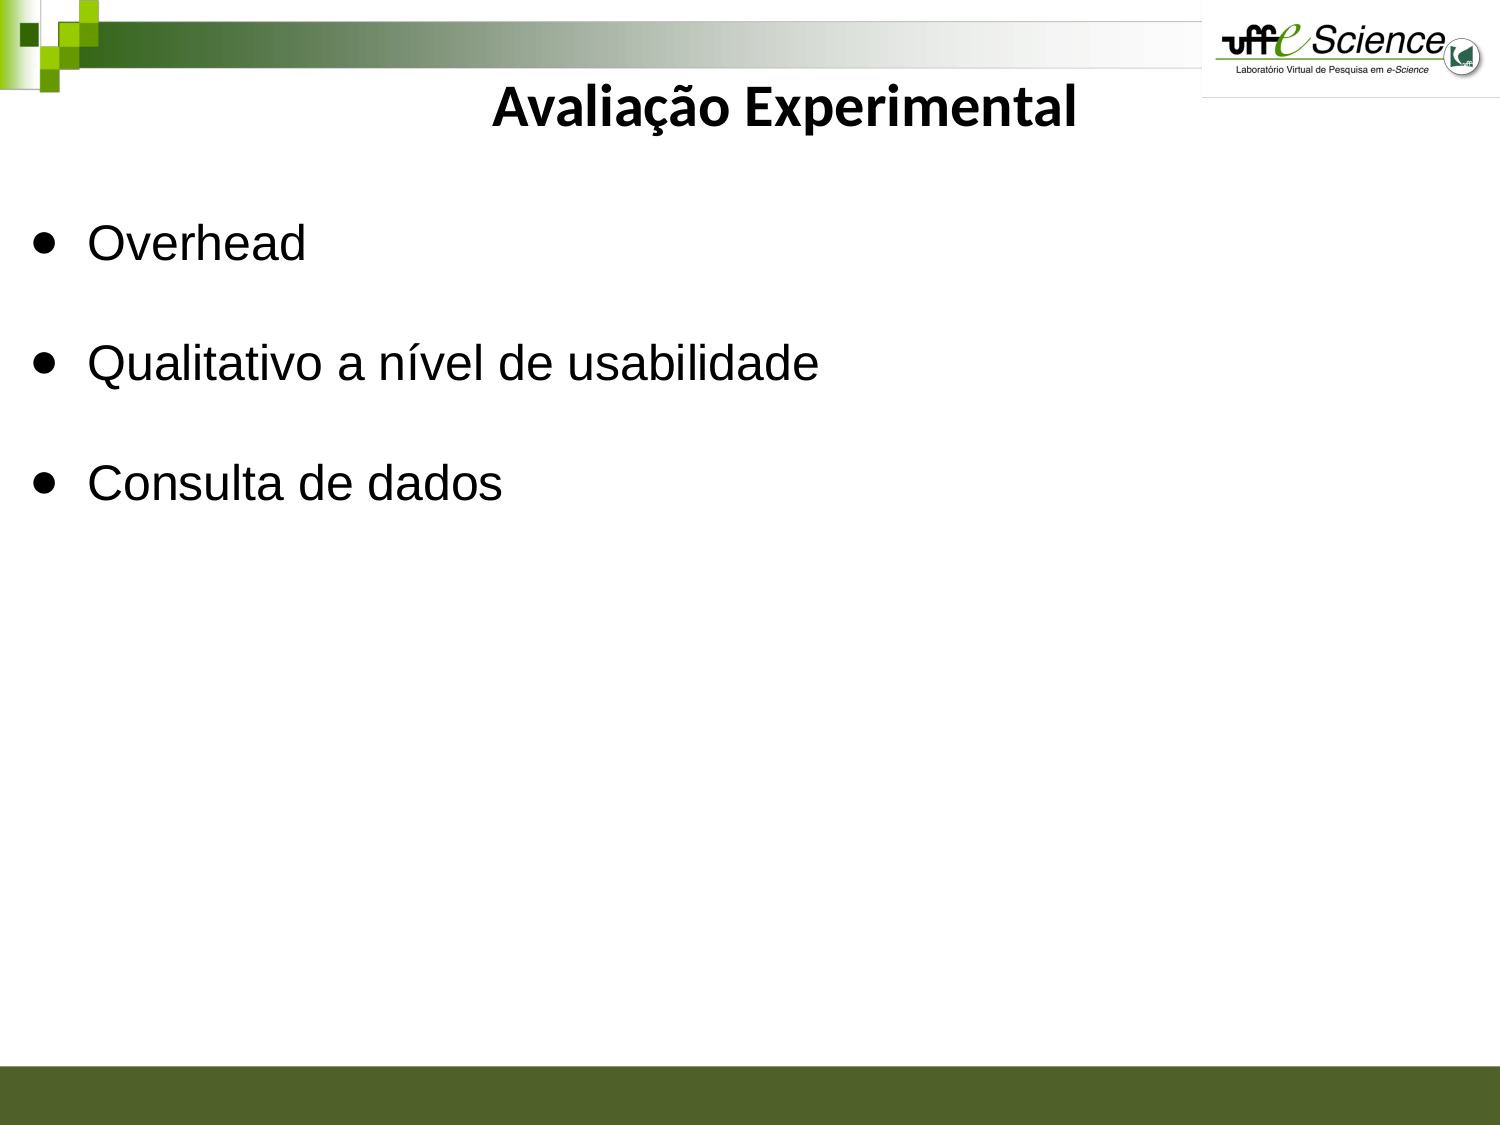

# Avaliação Experimental
Overhead

Qualitativo a nível de usabilidade

Consulta de dados